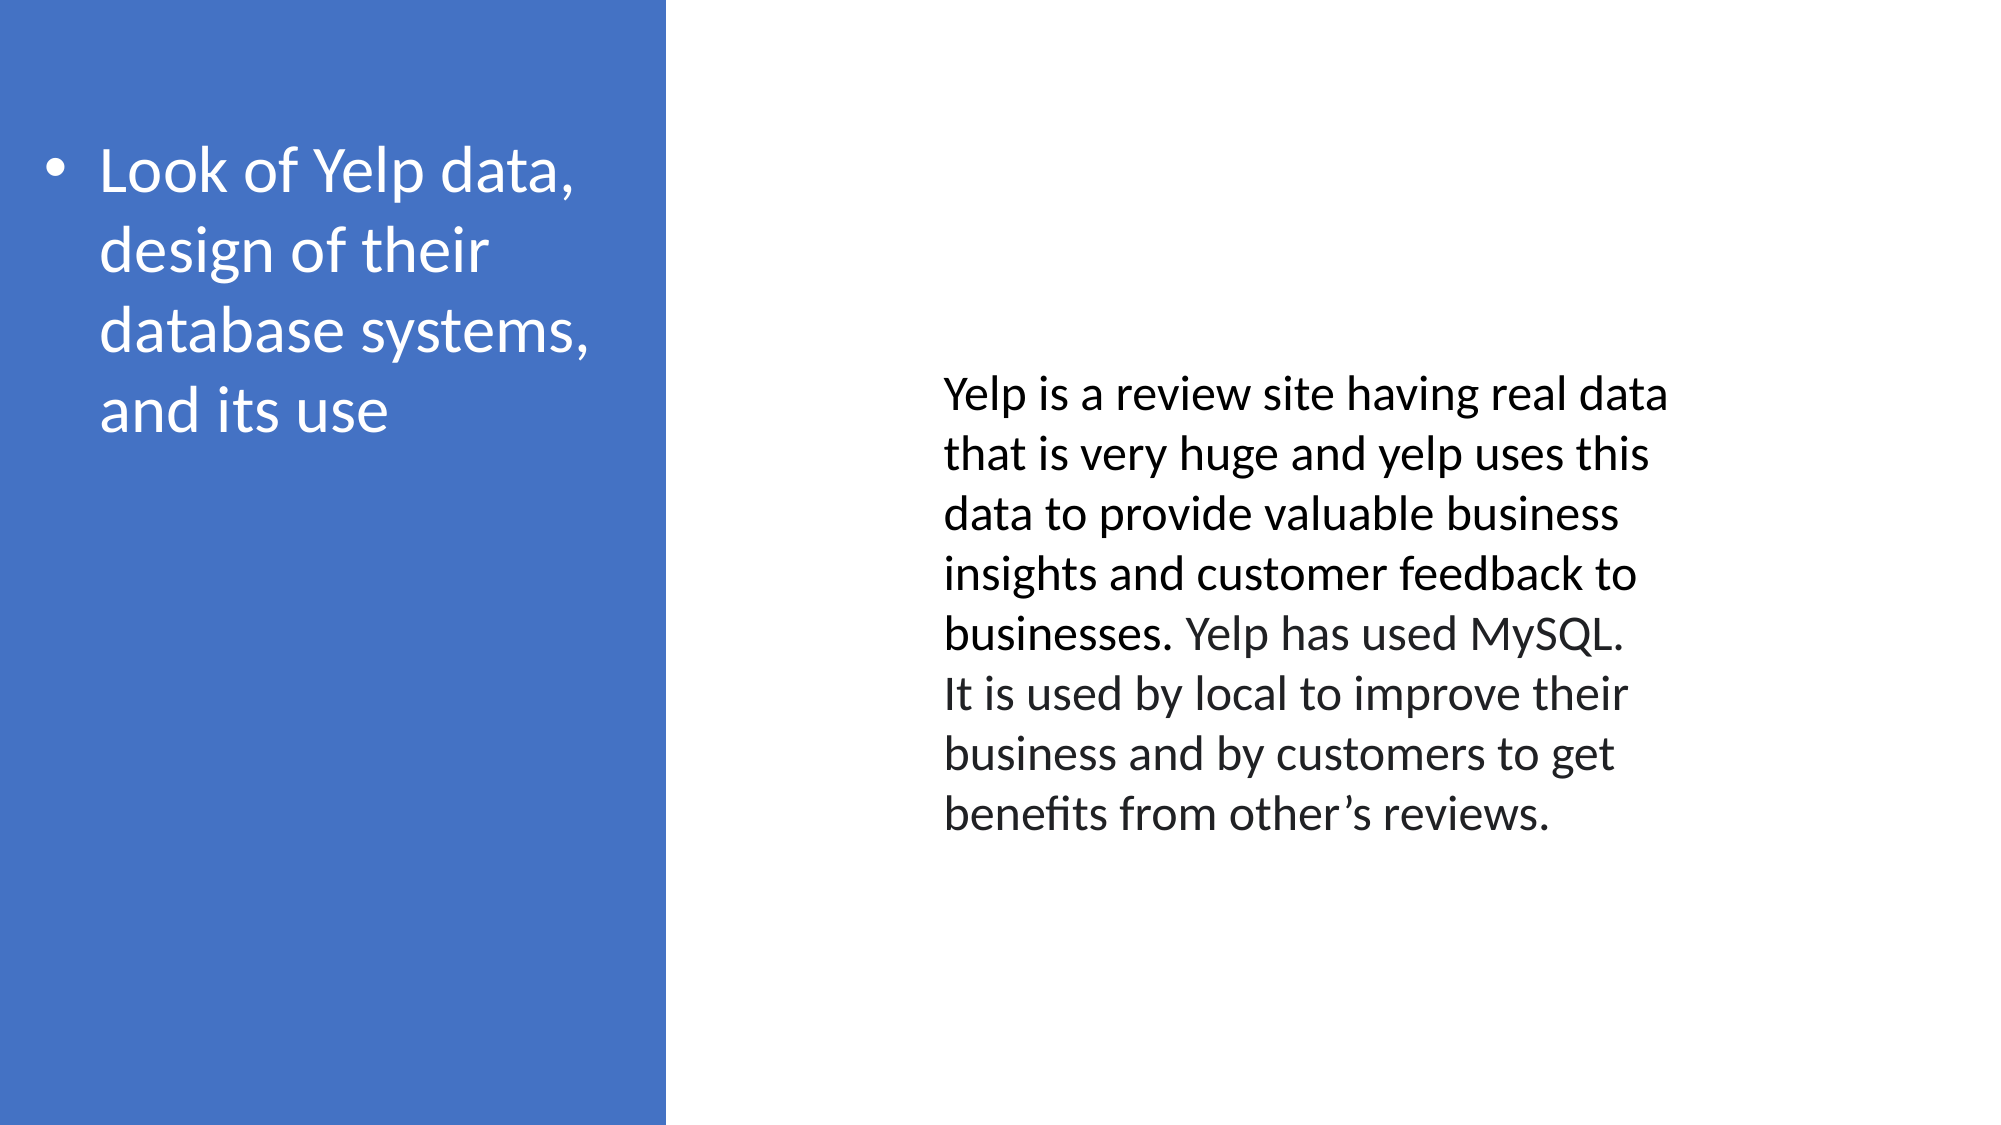

#

Look of Yelp data, design of their database systems, and its use
Yelp is a review site having real data that is very huge and yelp uses this data to provide valuable business insights and customer feedback to businesses. Yelp has used MySQL.
It is used by local to improve their business and by customers to get benefits from other’s reviews.